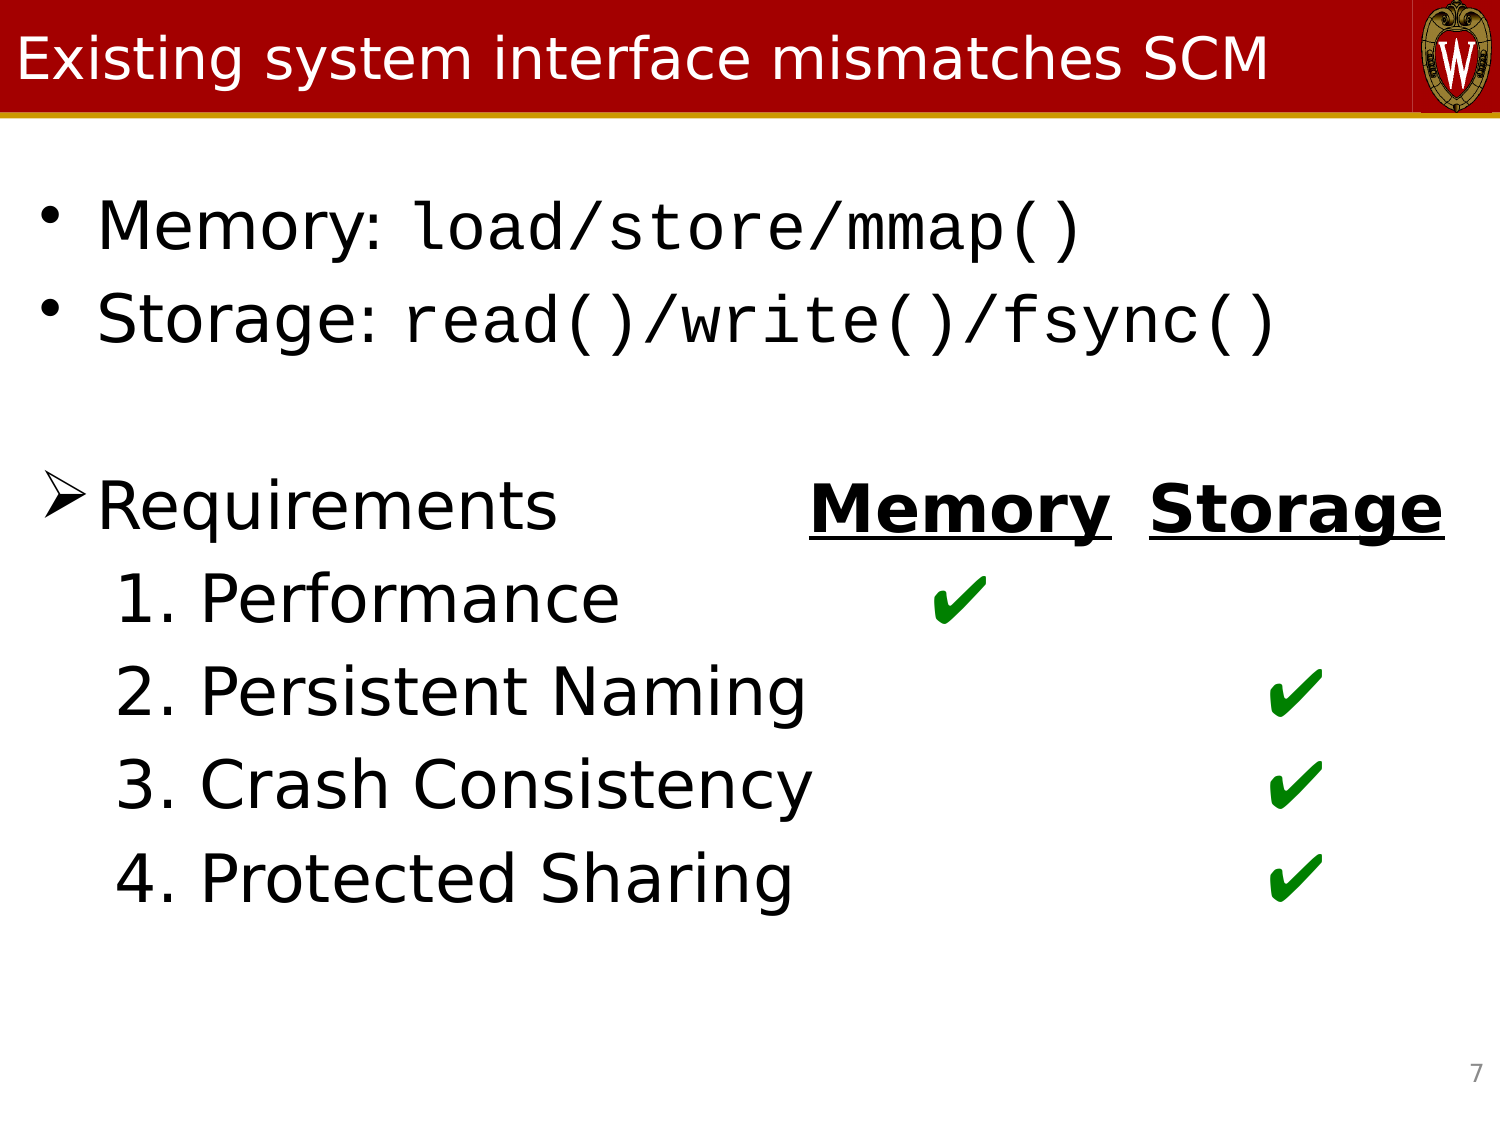

# Existing system interface mismatches SCM
Memory: load/store/mmap()
Storage: read()/write()/fsync()

Requirements
Performance
Persistent Naming
Crash Consistency
Protected Sharing

| Memory | Storage |
| --- | --- |
| ✔ |  |
|  | ✔ |
|  | ✔ |
|  | ✔ |
7